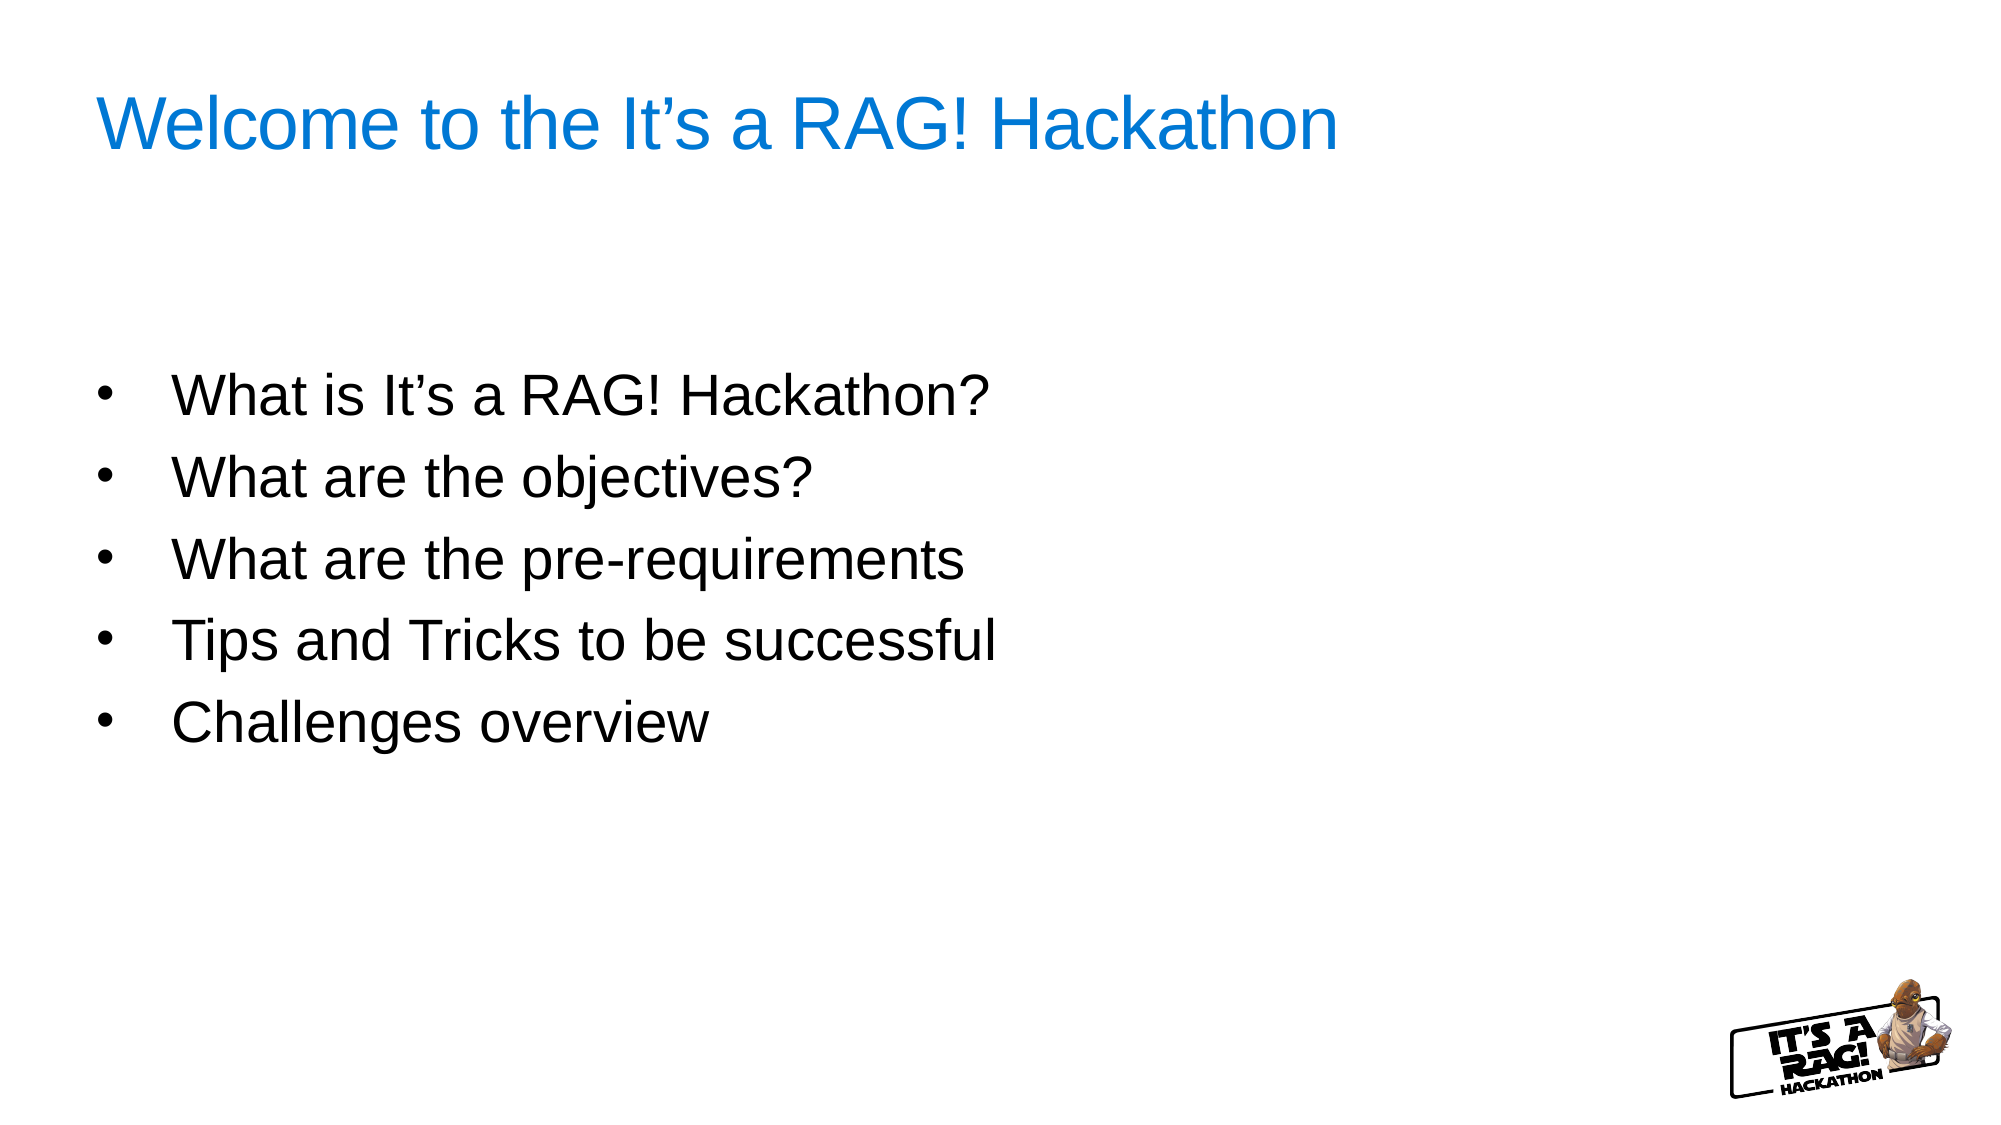

# Welcome to the It’s a RAG! Hackathon
What is It’s a RAG! Hackathon?
What are the objectives?
What are the pre-requirements
Tips and Tricks to be successful
Challenges overview